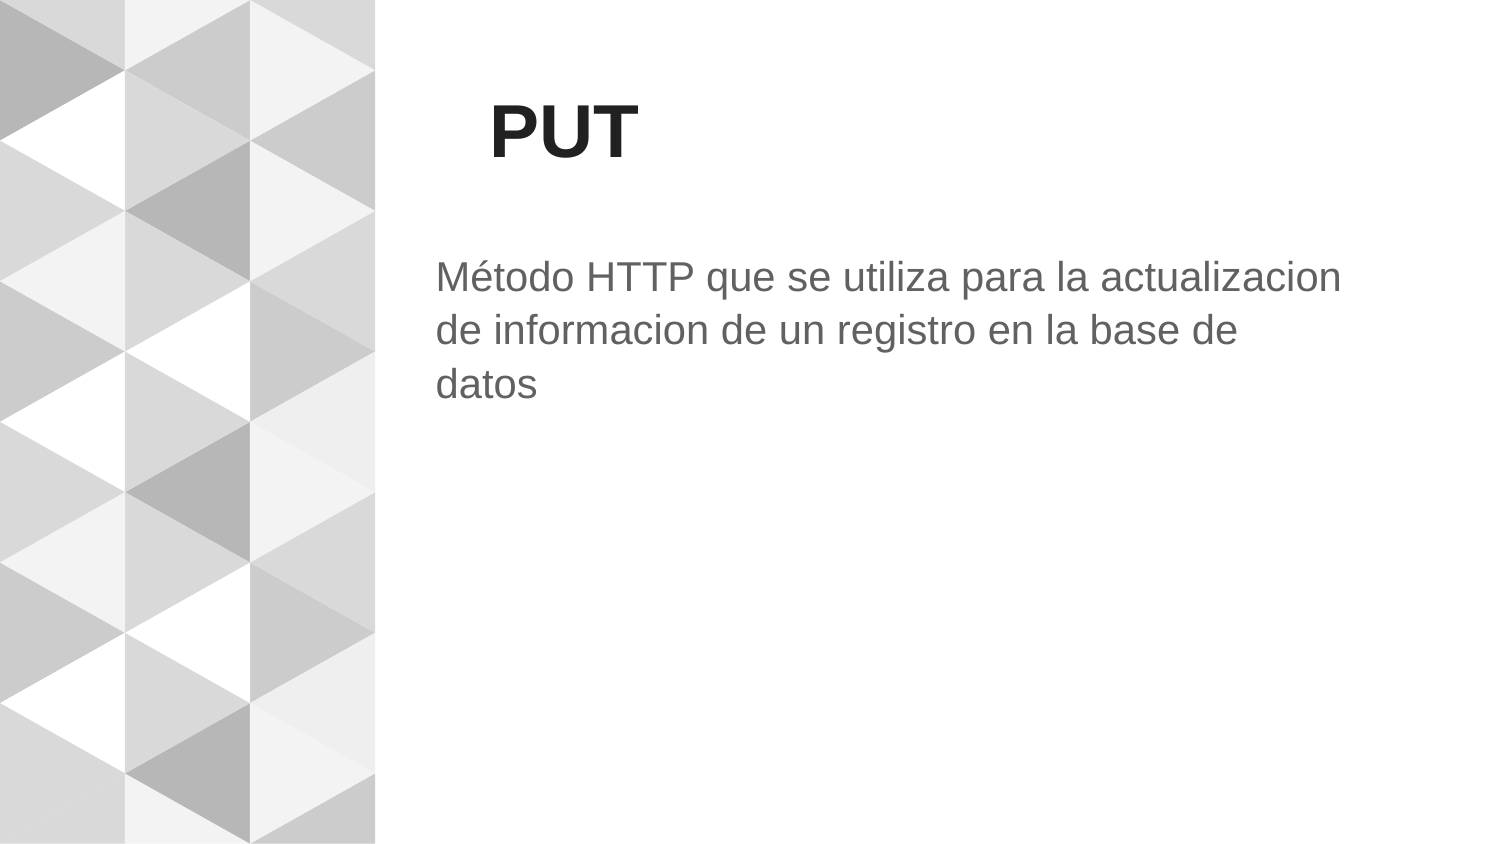

# PUT
Método HTTP que se utiliza para la actualizacion de informacion de un registro en la base de datos